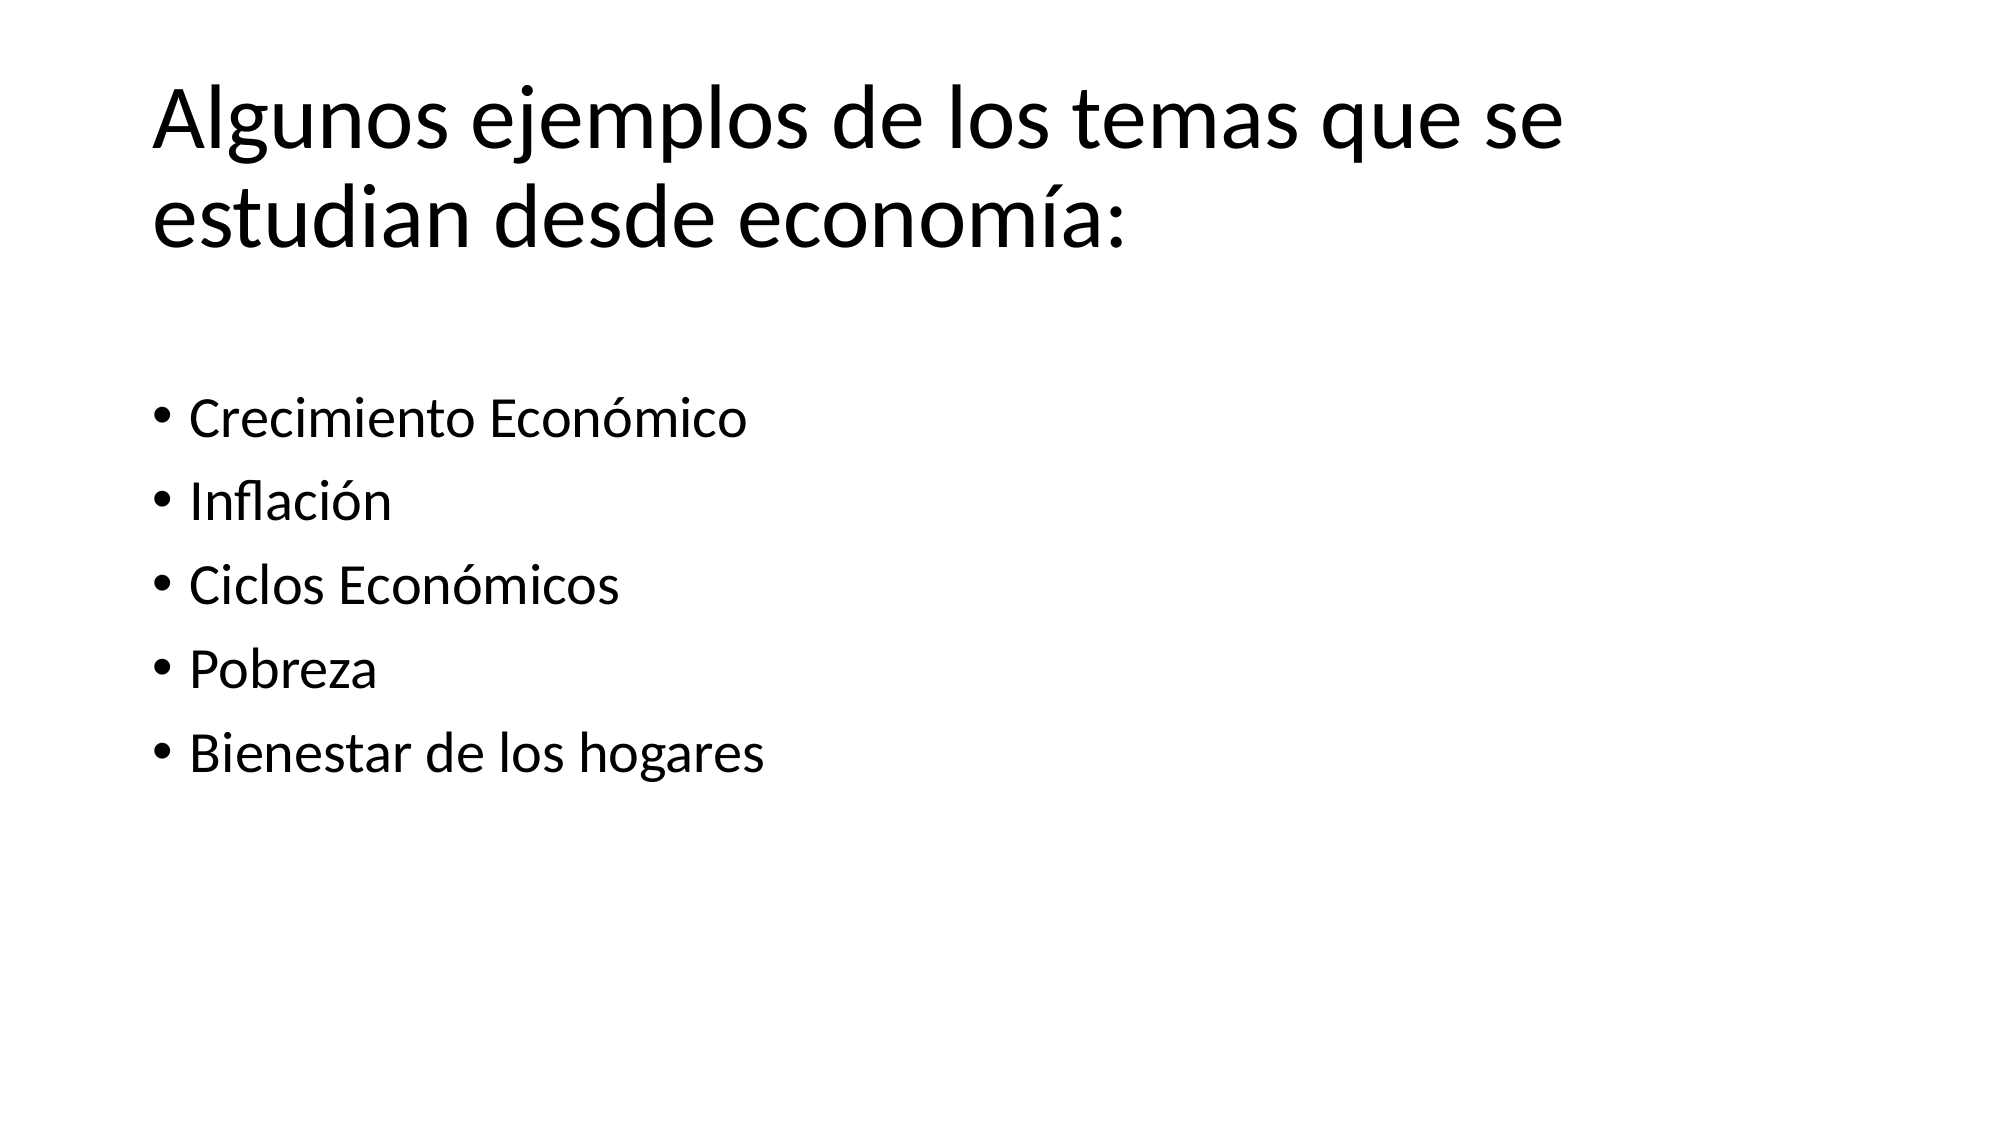

# Algunos ejemplos de los temas que se estudian desde economía:
Crecimiento Económico
Inflación
Ciclos Económicos
Pobreza
Bienestar de los hogares